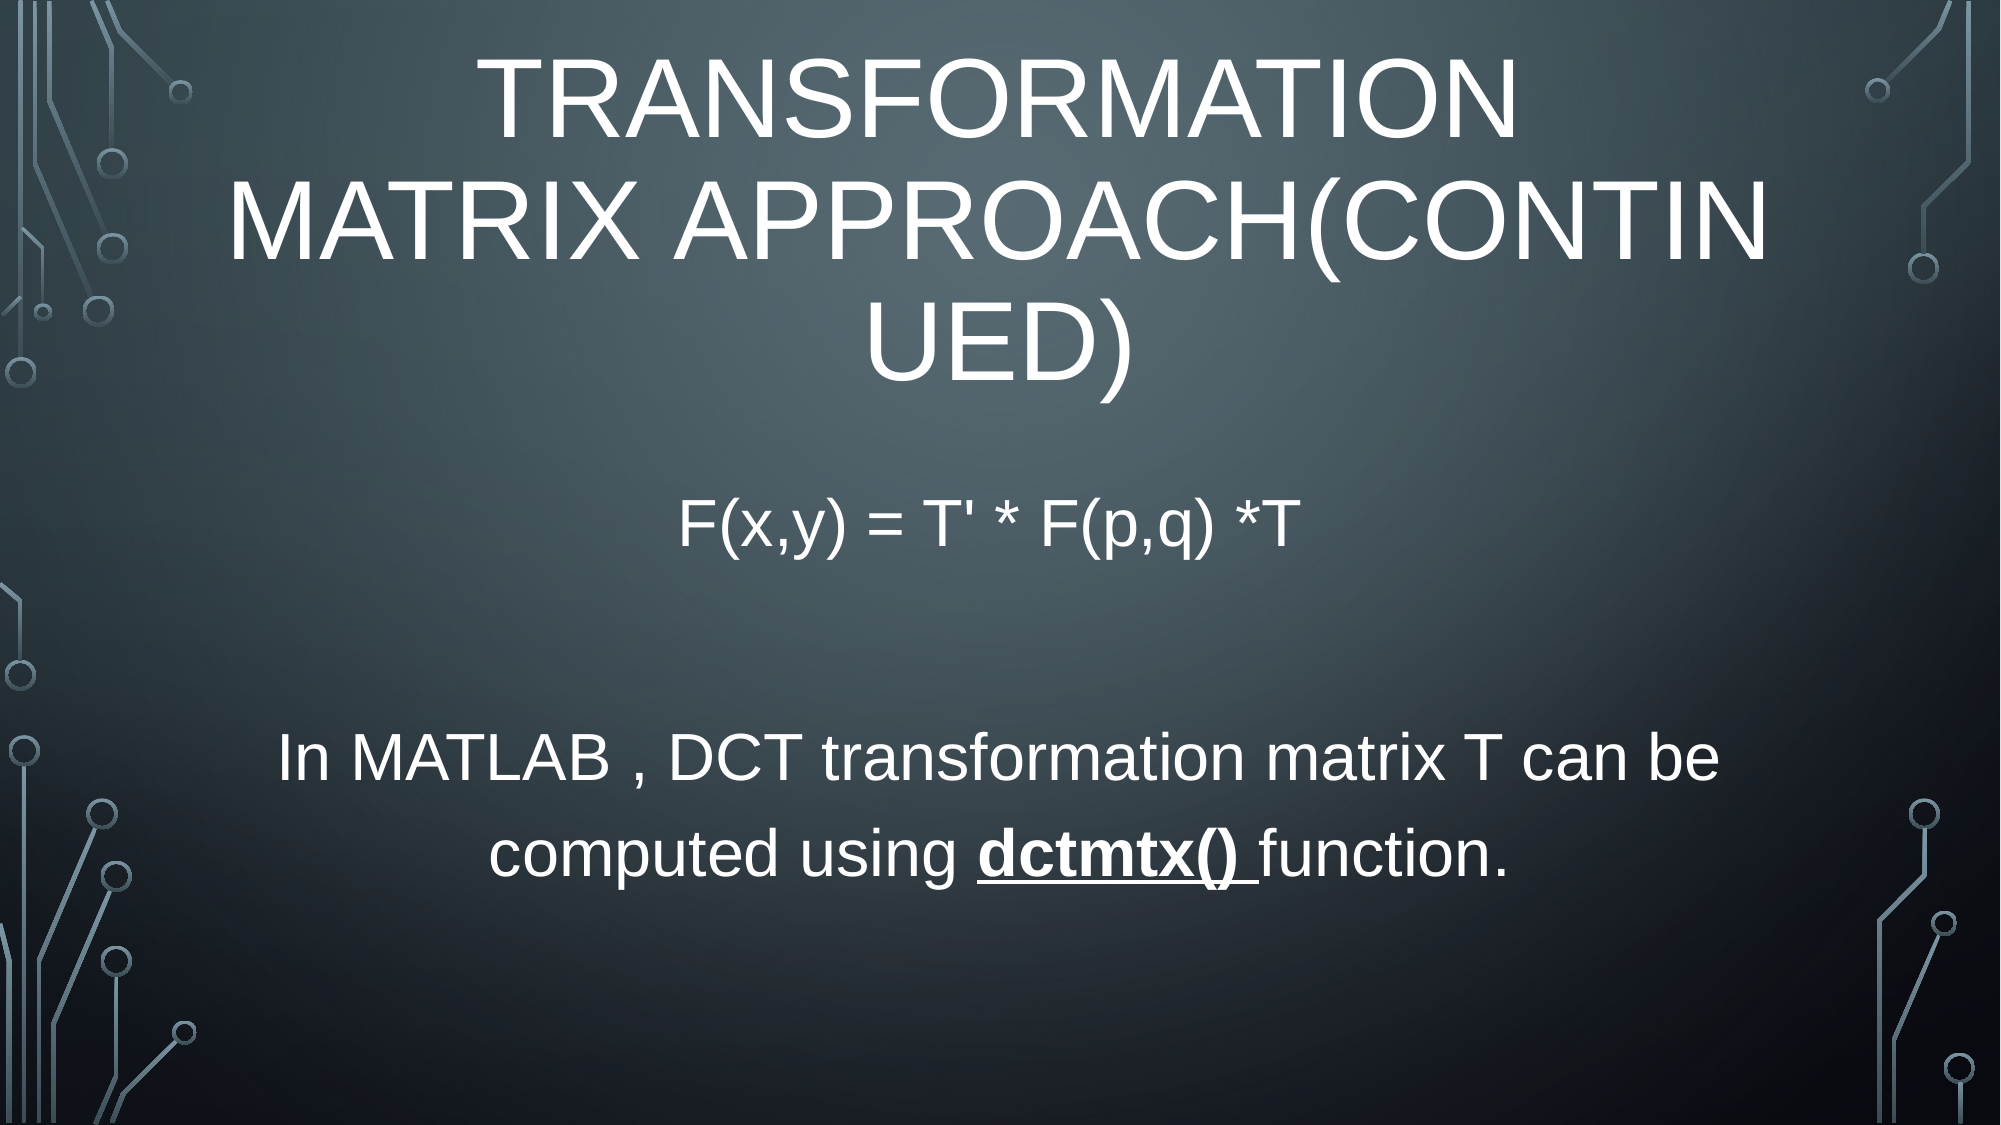

# Transformation matrix approach(continued)
F(x,y) = T' * F(p,q) *T

In MATLAB , DCT transformation matrix T can be computed using dctmtx() function.